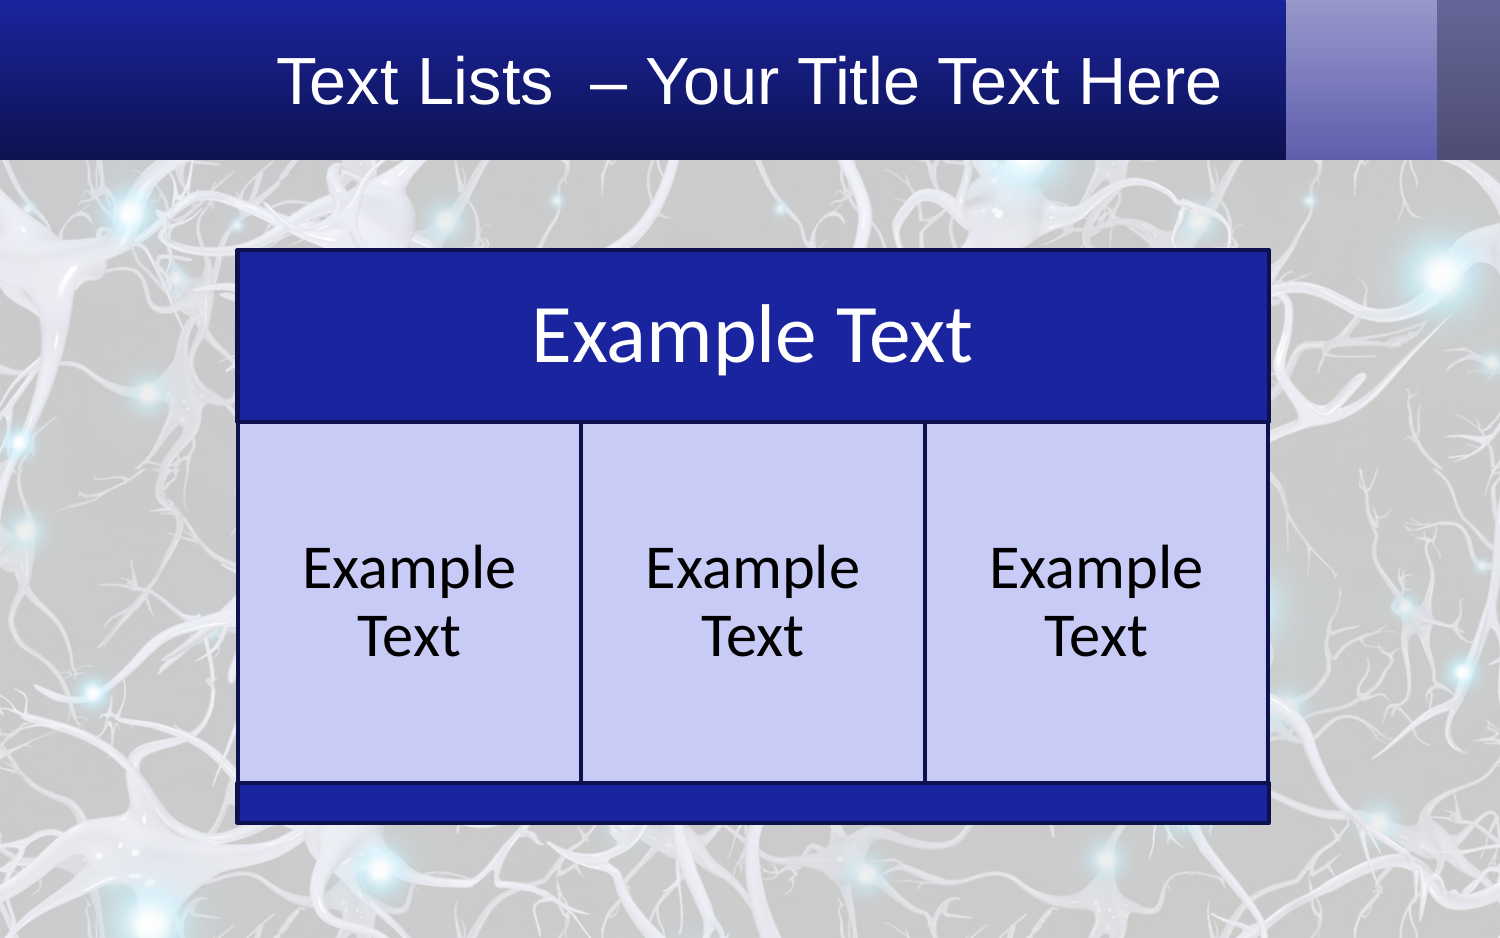

# Text Lists  – Your Title Text Here
Example Text
Example Text
Example Text
Example Text